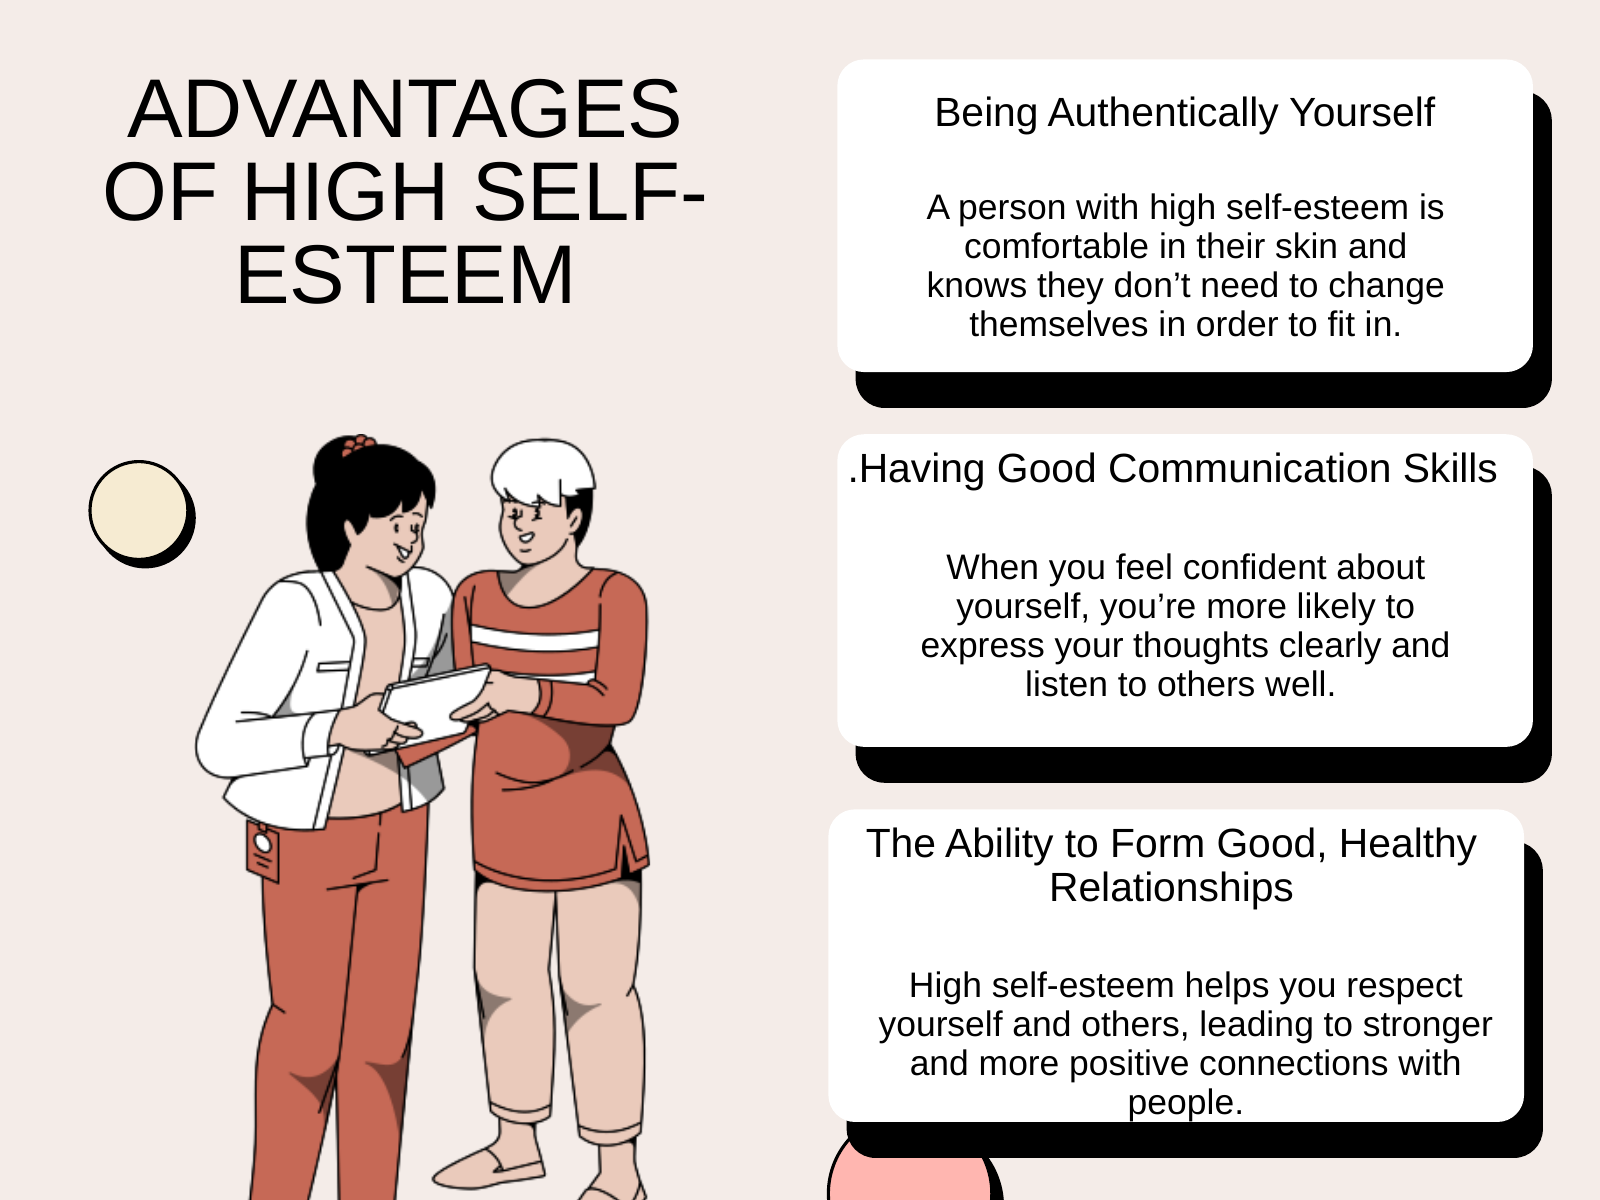

Being Authentically Yourself

A person with high self-esteem is comfortable in their skin and knows they don’t need to change themselves in order to fit in.
ADVANTAGES OF HIGH SELF-ESTEEM

.Having Good Communication Skills

When you feel confident about yourself, you’re more likely to express your thoughts clearly and listen to others well.

The Ability to Form Good, Healthy Relationships

High self-esteem helps you respect yourself and others, leading to stronger and more positive connections with people.